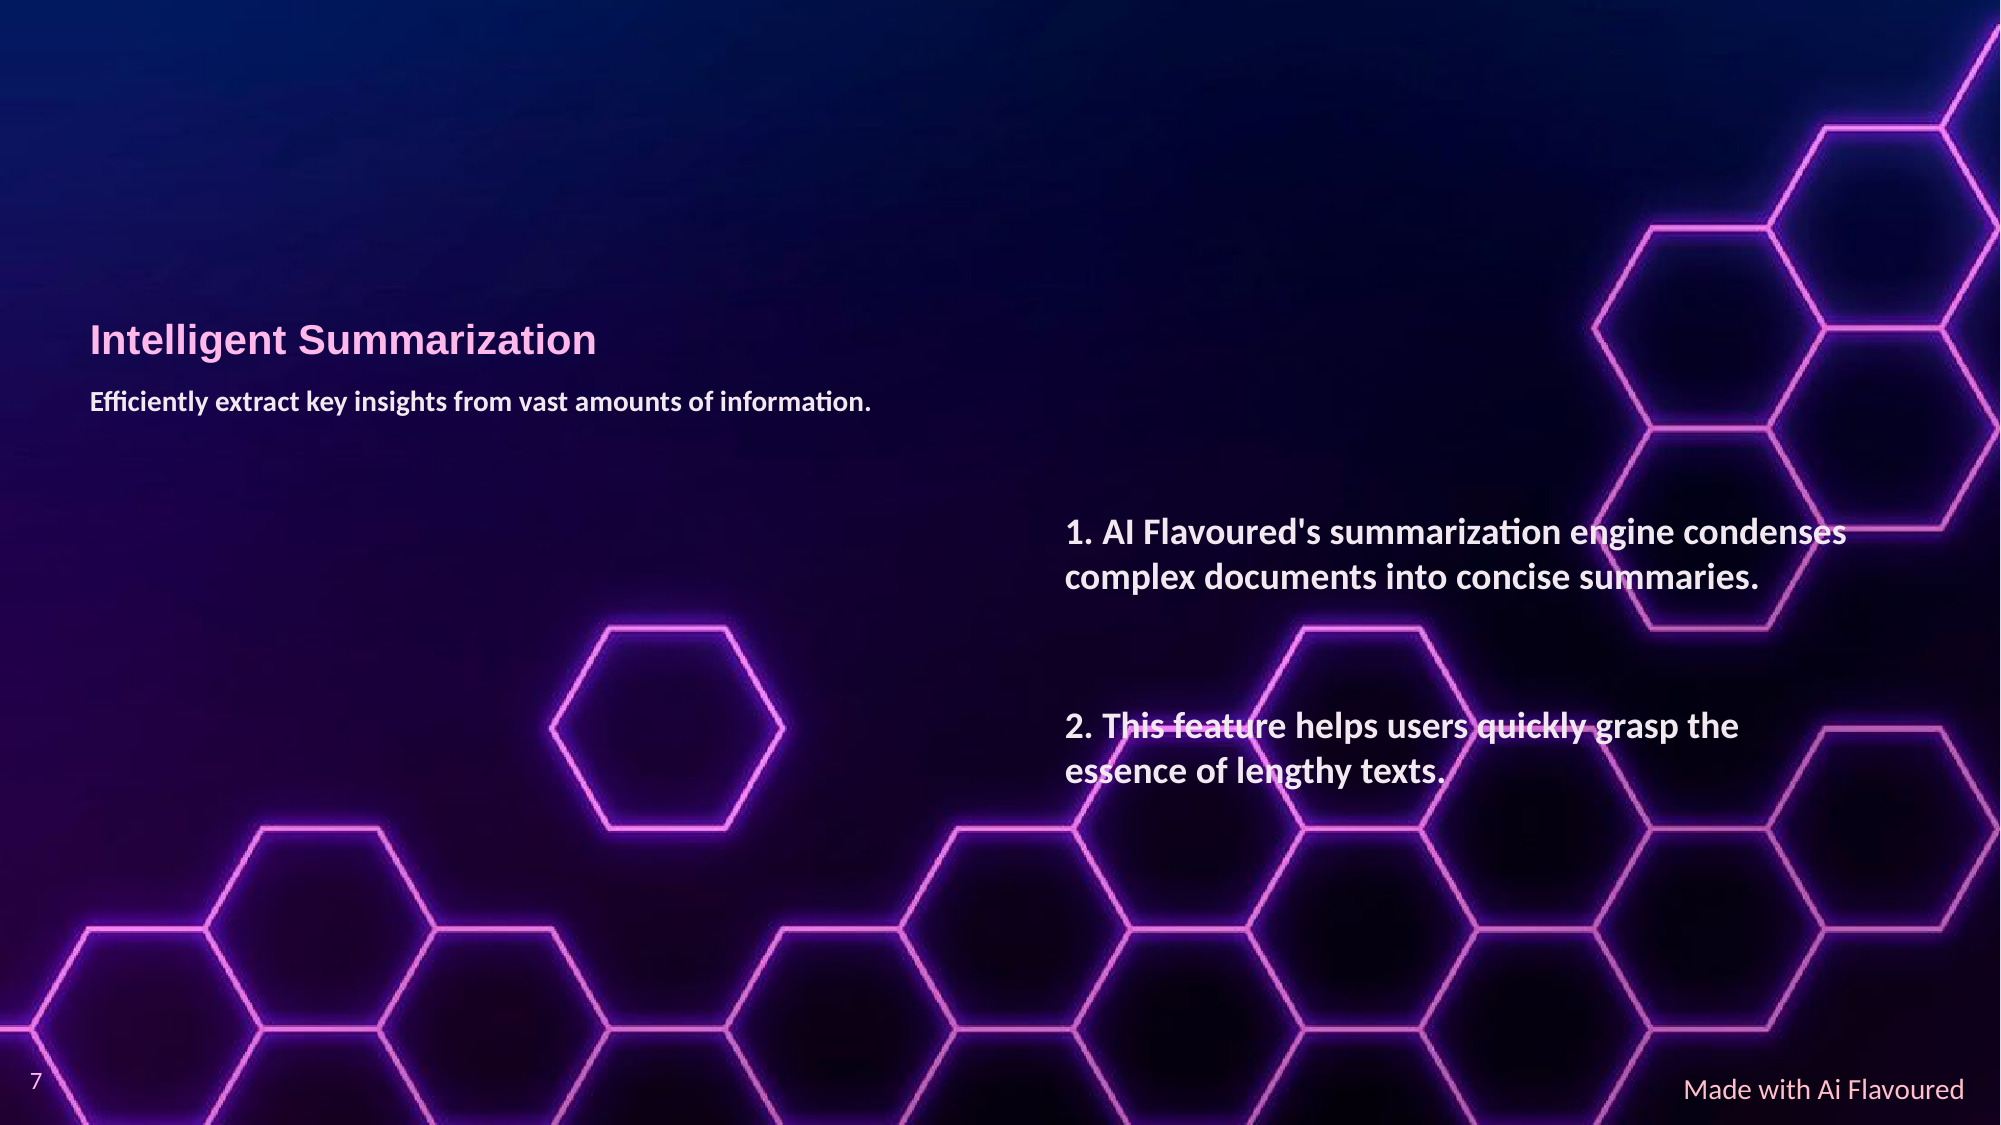

Intelligent Summarization
1. AI Flavoured's summarization engine condenses complex documents into concise summaries.

2. This feature helps users quickly grasp the essence of lengthy texts.

Efficiently extract key insights from vast amounts of information.
7